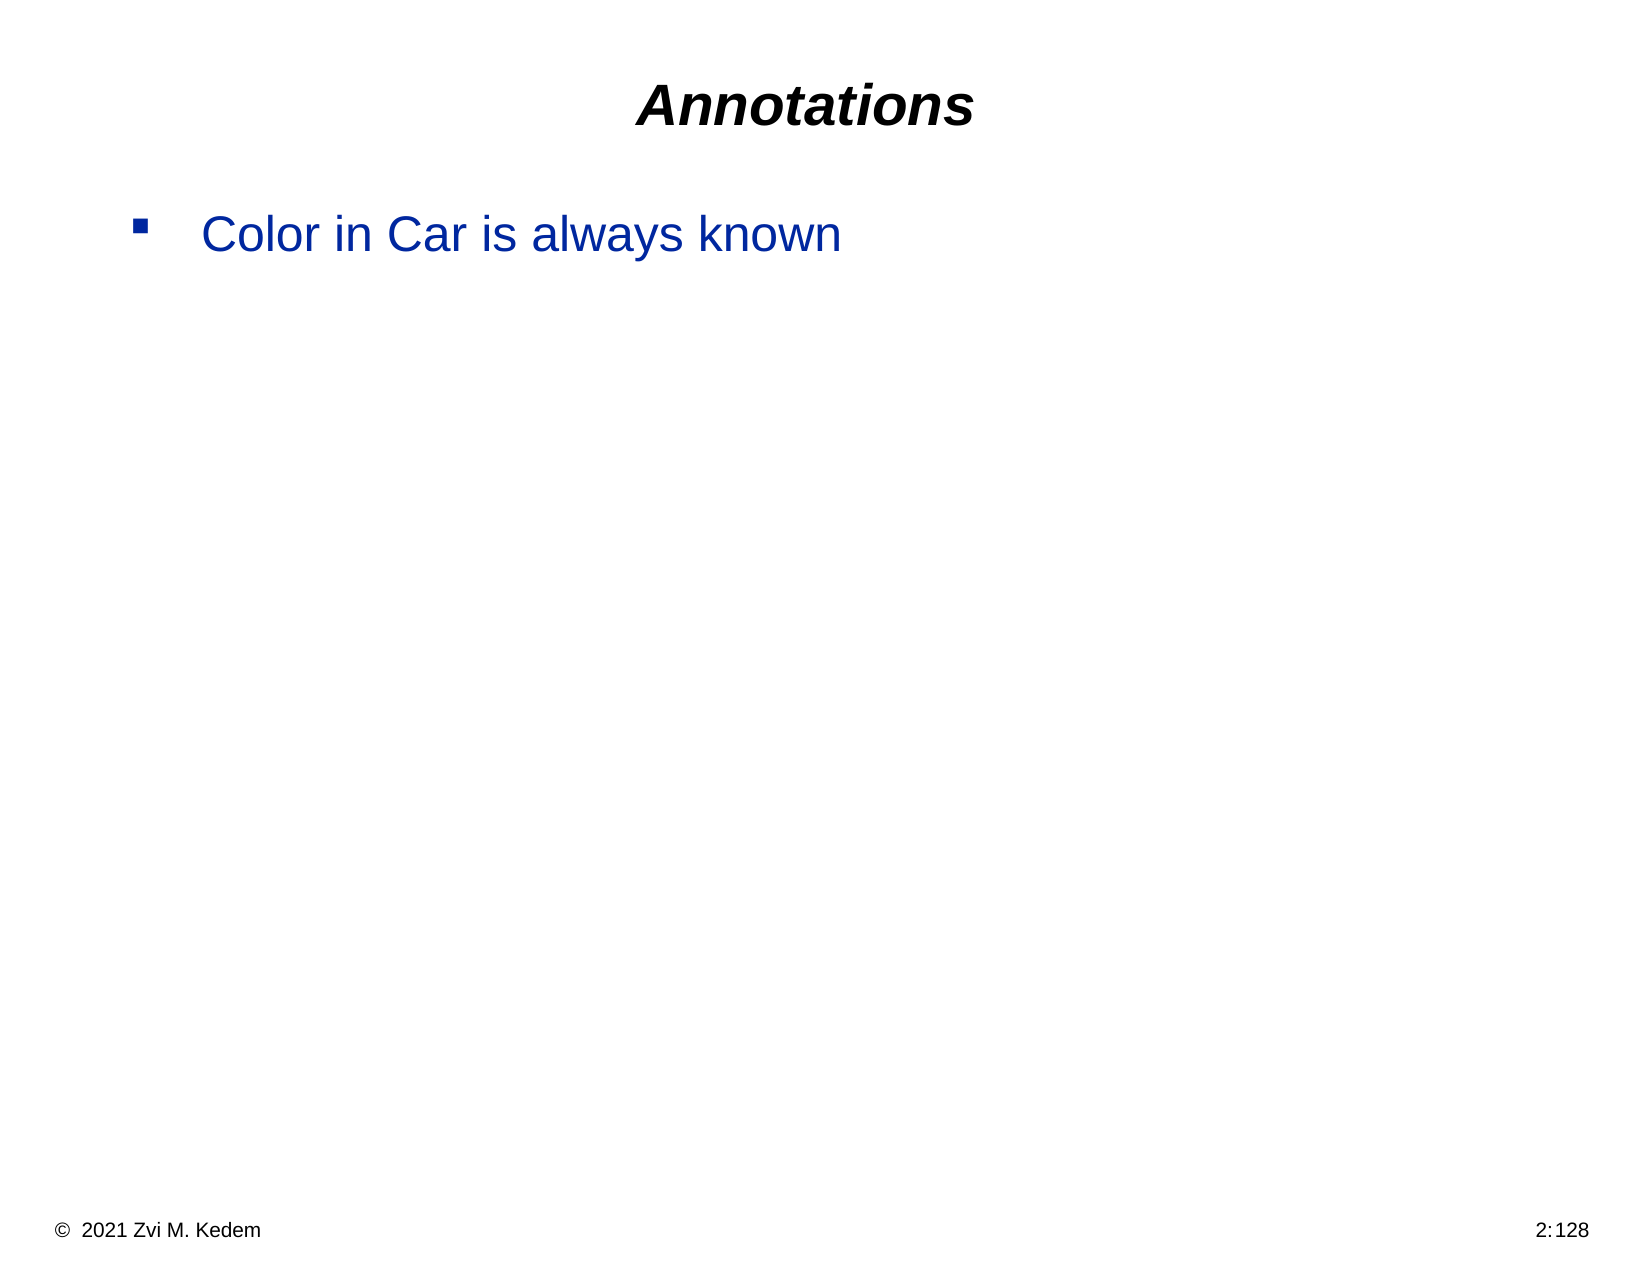

# Annotations
Color in Car is always known